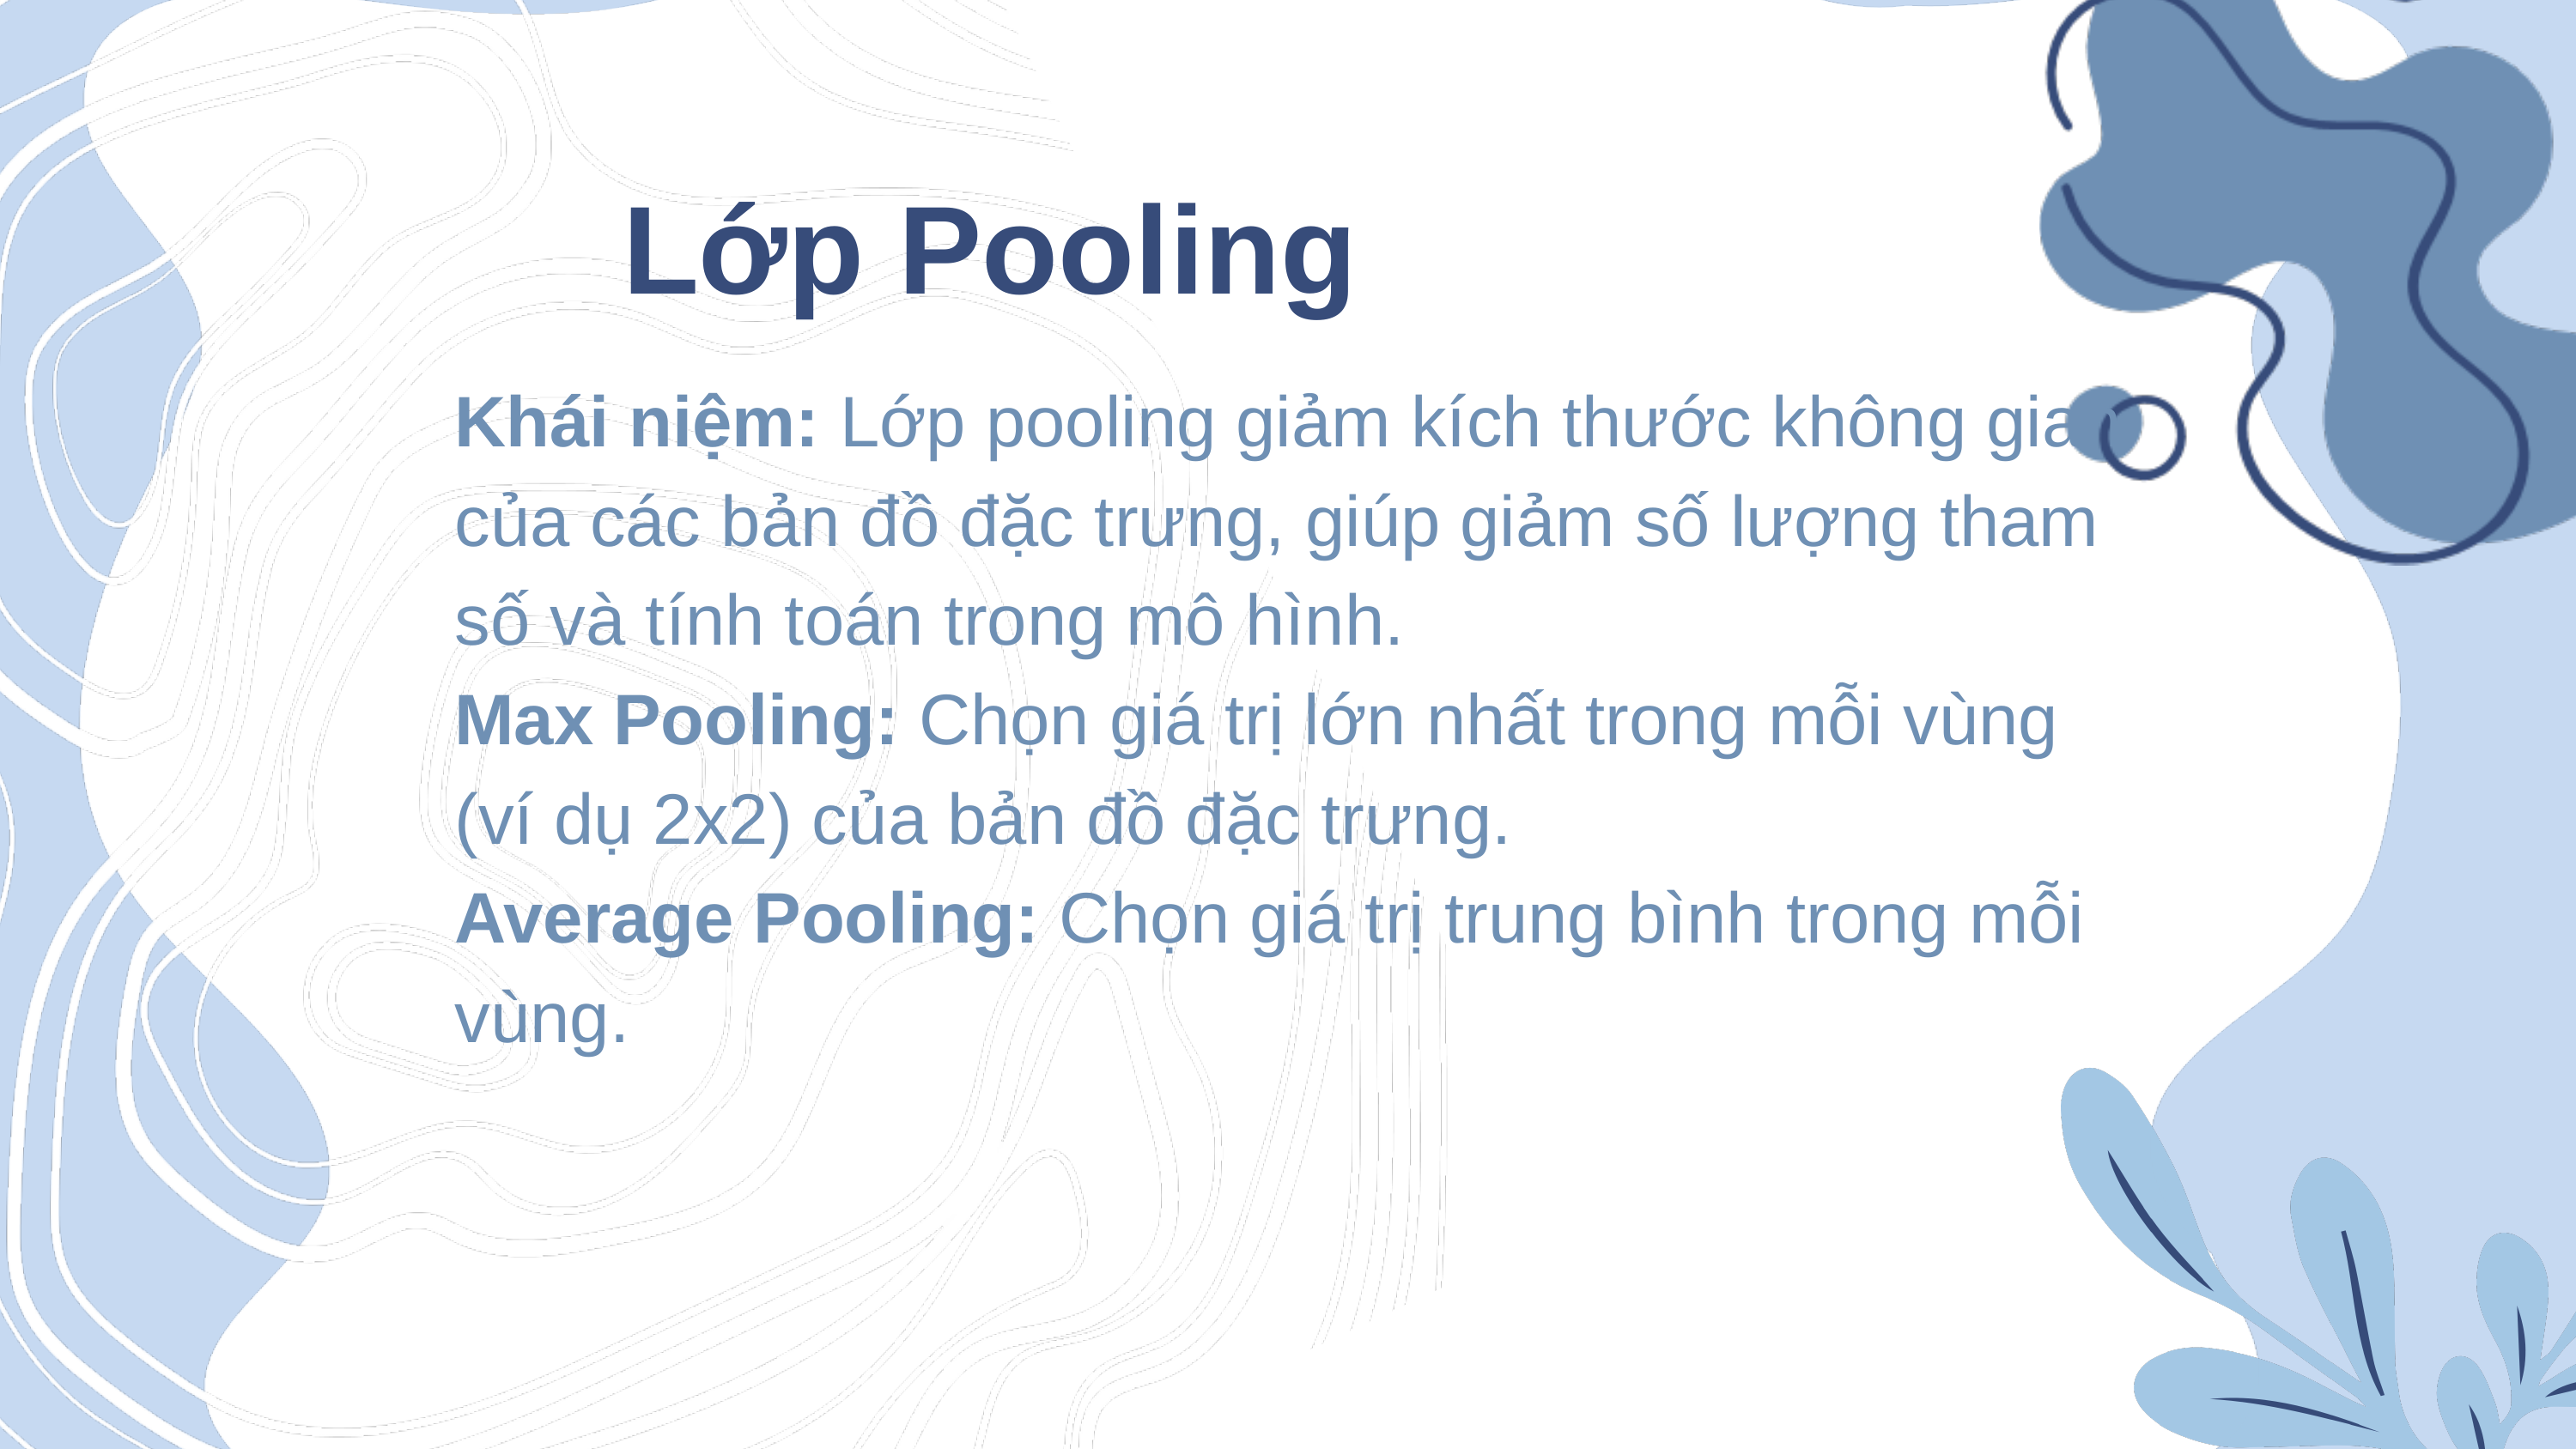

Lớp Pooling
Khái niệm: Lớp pooling giảm kích thước không gian của các bản đồ đặc trưng, giúp giảm số lượng tham số và tính toán trong mô hình.
Max Pooling: Chọn giá trị lớn nhất trong mỗi vùng (ví dụ 2x2) của bản đồ đặc trưng.
Average Pooling: Chọn giá trị trung bình trong mỗi vùng.